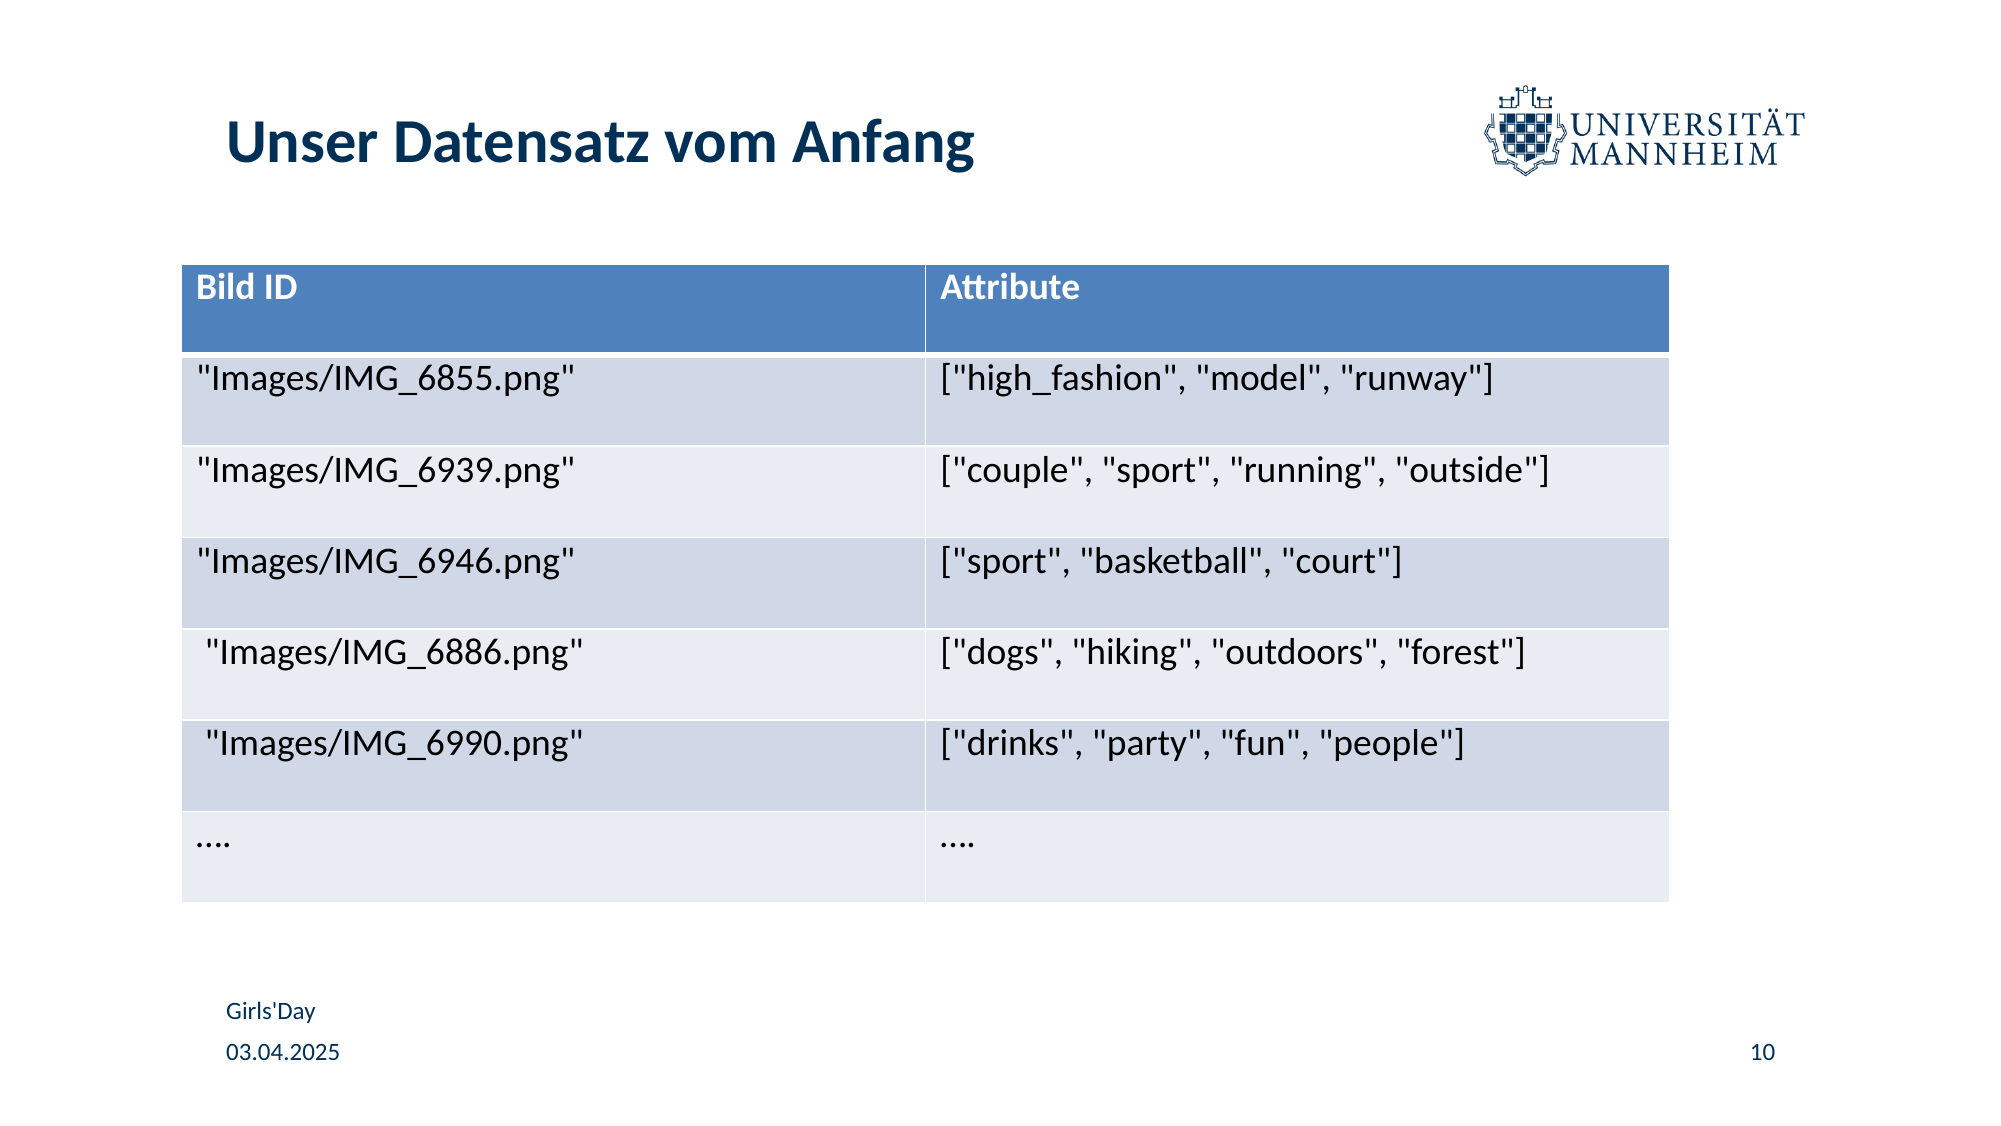

# Unser Datensatz vom Anfang
| Bild ID | Attribute |
| --- | --- |
| "Images/IMG\_6855.png" | ["high\_fashion", "model", "runway"] |
| "Images/IMG\_6939.png" | ["couple", "sport", "running", "outside"] |
| "Images/IMG\_6946.png" | ["sport", "basketball", "court"] |
| "Images/IMG\_6886.png" | ["dogs", "hiking", "outdoors", "forest"] |
| "Images/IMG\_6990.png" | ["drinks", "party", "fun", "people"] |
| …. | …. |
Girls'Day
03.04.2025
10